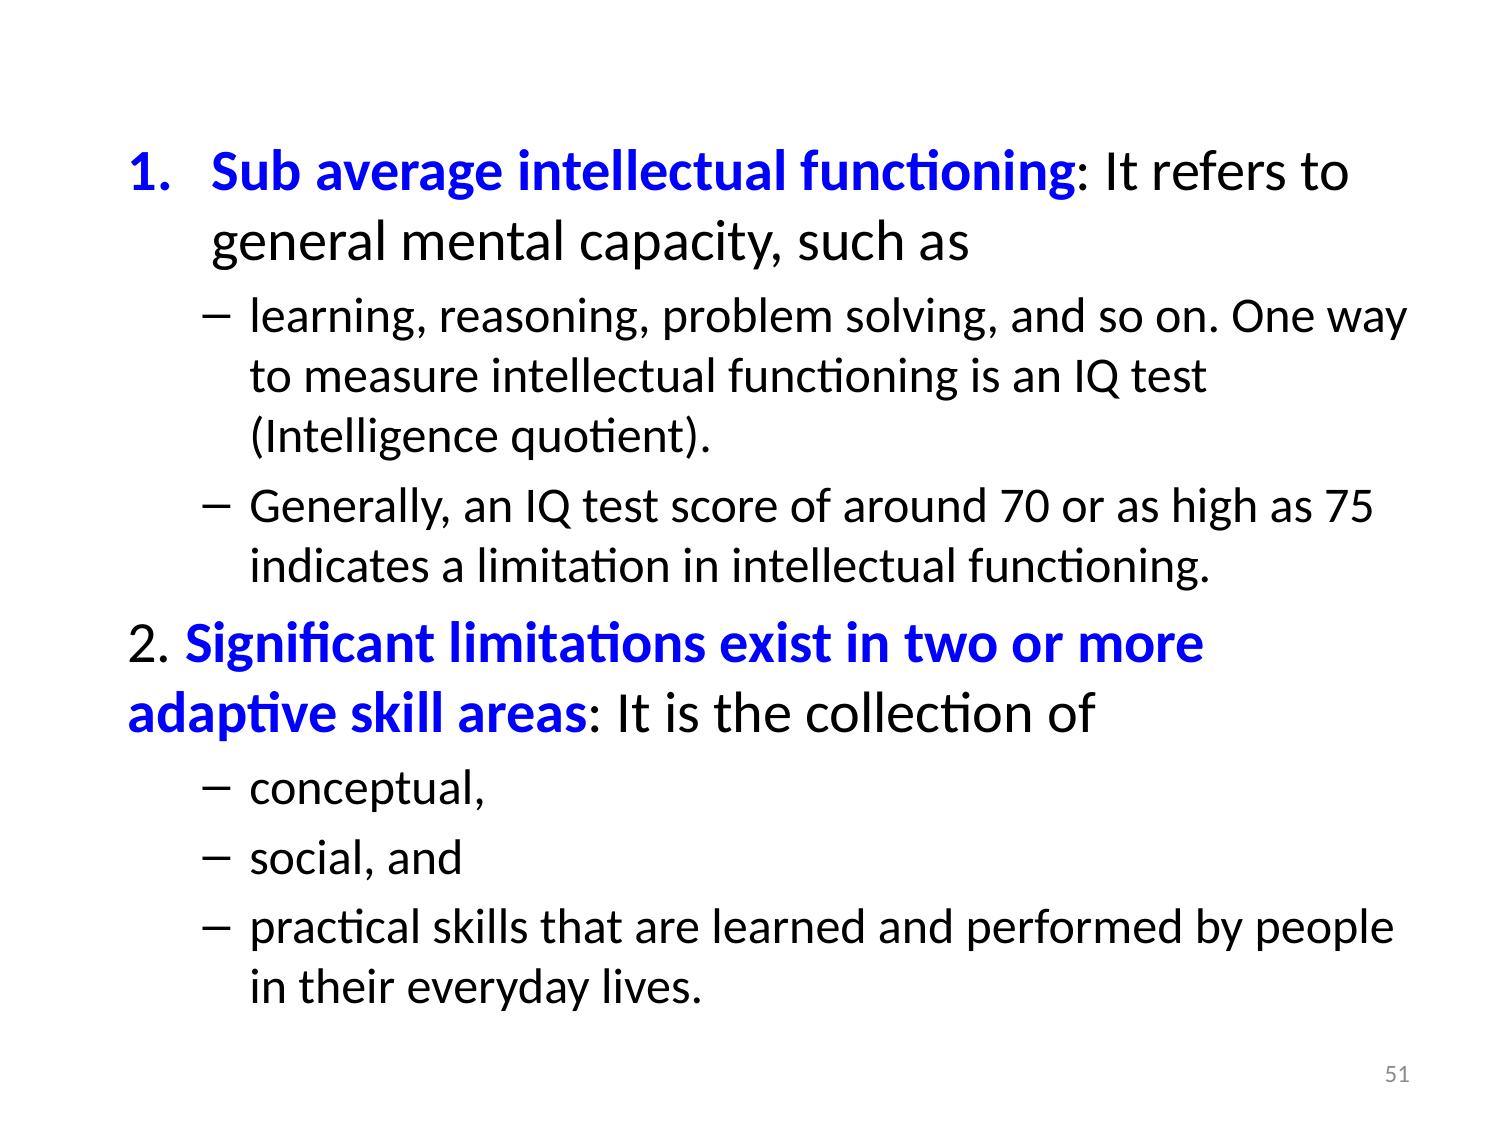

#
Sub average intellectual functioning: It refers to general mental capacity, such as
learning, reasoning, problem solving, and so on. One way to measure intellectual functioning is an IQ test (Intelligence quotient).
Generally, an IQ test score of around 70 or as high as 75 indicates a limitation in intellectual functioning.
2. Significant limitations exist in two or more adaptive skill areas: It is the collection of
conceptual,
social, and
practical skills that are learned and performed by people in their everyday lives.

51